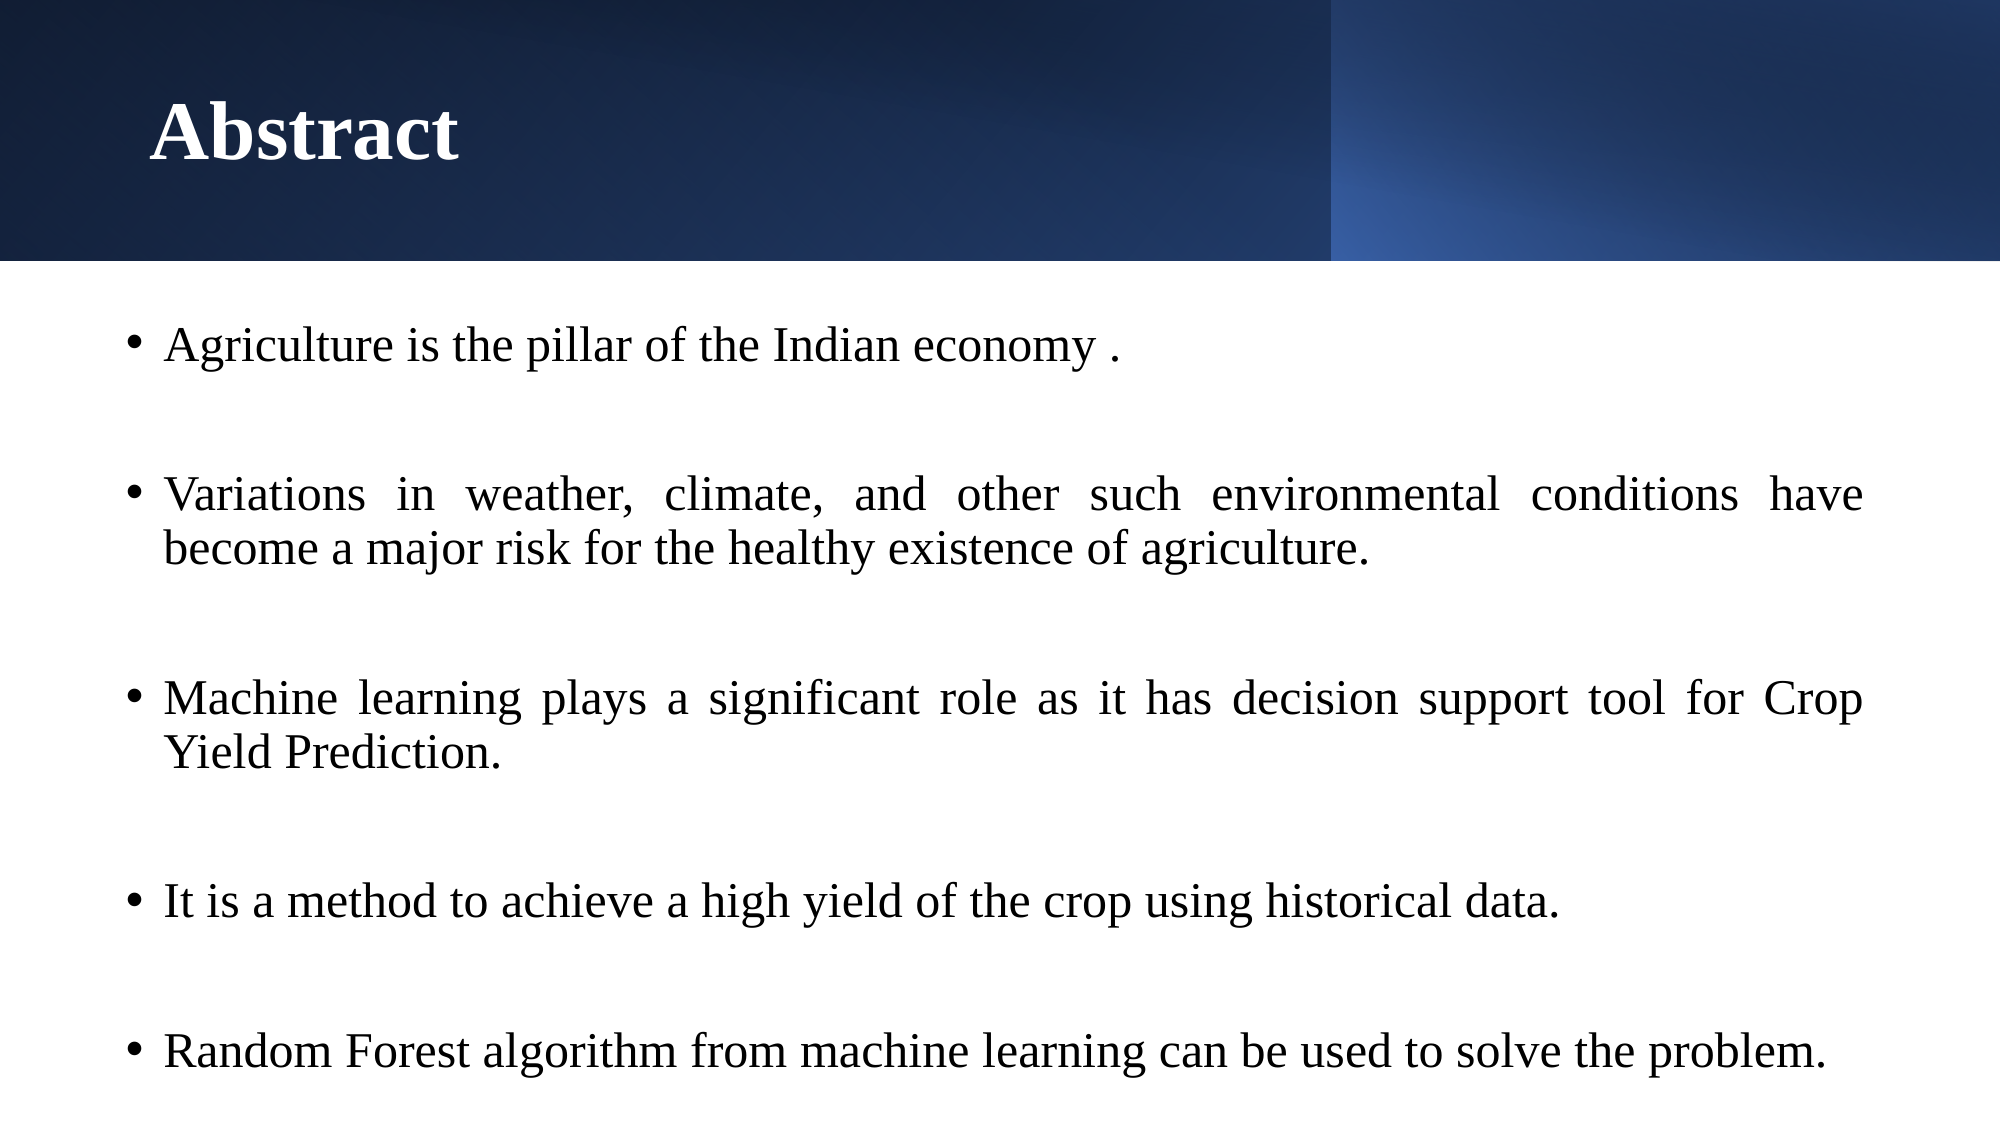

# Abstract
Agriculture is the pillar of the Indian economy .

Variations in weather, climate, and other such environmental conditions have become a major risk for the healthy existence of agriculture.

Machine learning plays a significant role as it has decision support tool for Crop Yield Prediction.

It is a method to achieve a high yield of the crop using historical data.

Random Forest algorithm from machine learning can be used to solve the problem.